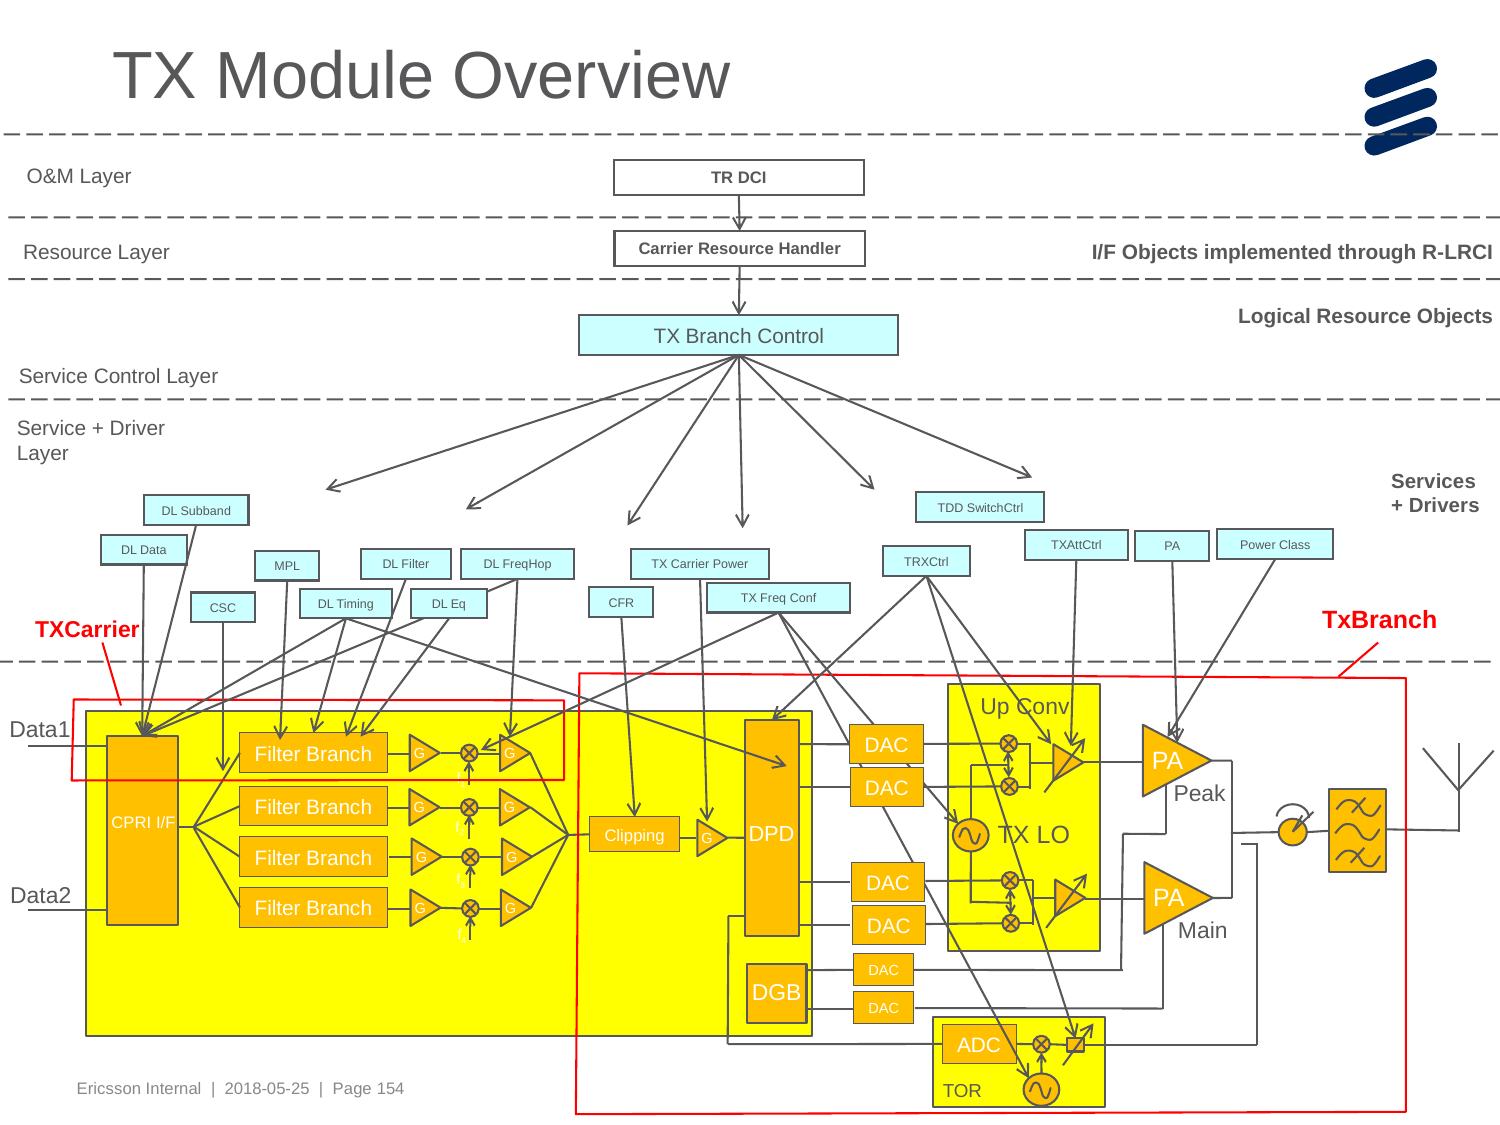

# TX Module Overview

O&M Layer
TR DCI

Resource Layer
Carrier Resource Handler
I/F Objects implemented through R-LRCI

Logical Resource Objects
TX Branch Control
Service Control Layer

Service + Driver Layer
Services + Drivers
TDD SwitchCtrl
DL Subband
Power Class
TXAttCtrl
PA
DL Data
TRXCtrl
TX Carrier Power
DL Filter
DL FreqHop
MPL
TX Freq Conf
CFR
DL Timing
DL Eq
CSC
TxBranch
TXCarrier

Up Conv

Data1

DAC

Filter Branch
G

G

PA
Band Filter
Peak
Circulator
PA
Main

f1
DAC

Filter Branch
G

G

f0

CPRI I/F
f2
TX LO
DPD
Clipping

G

Filter Branch
G

G

DAC
f3

Data2

Filter Branch
G

G

DAC

f4
DAC

DGB
DAC

ADC

TOR